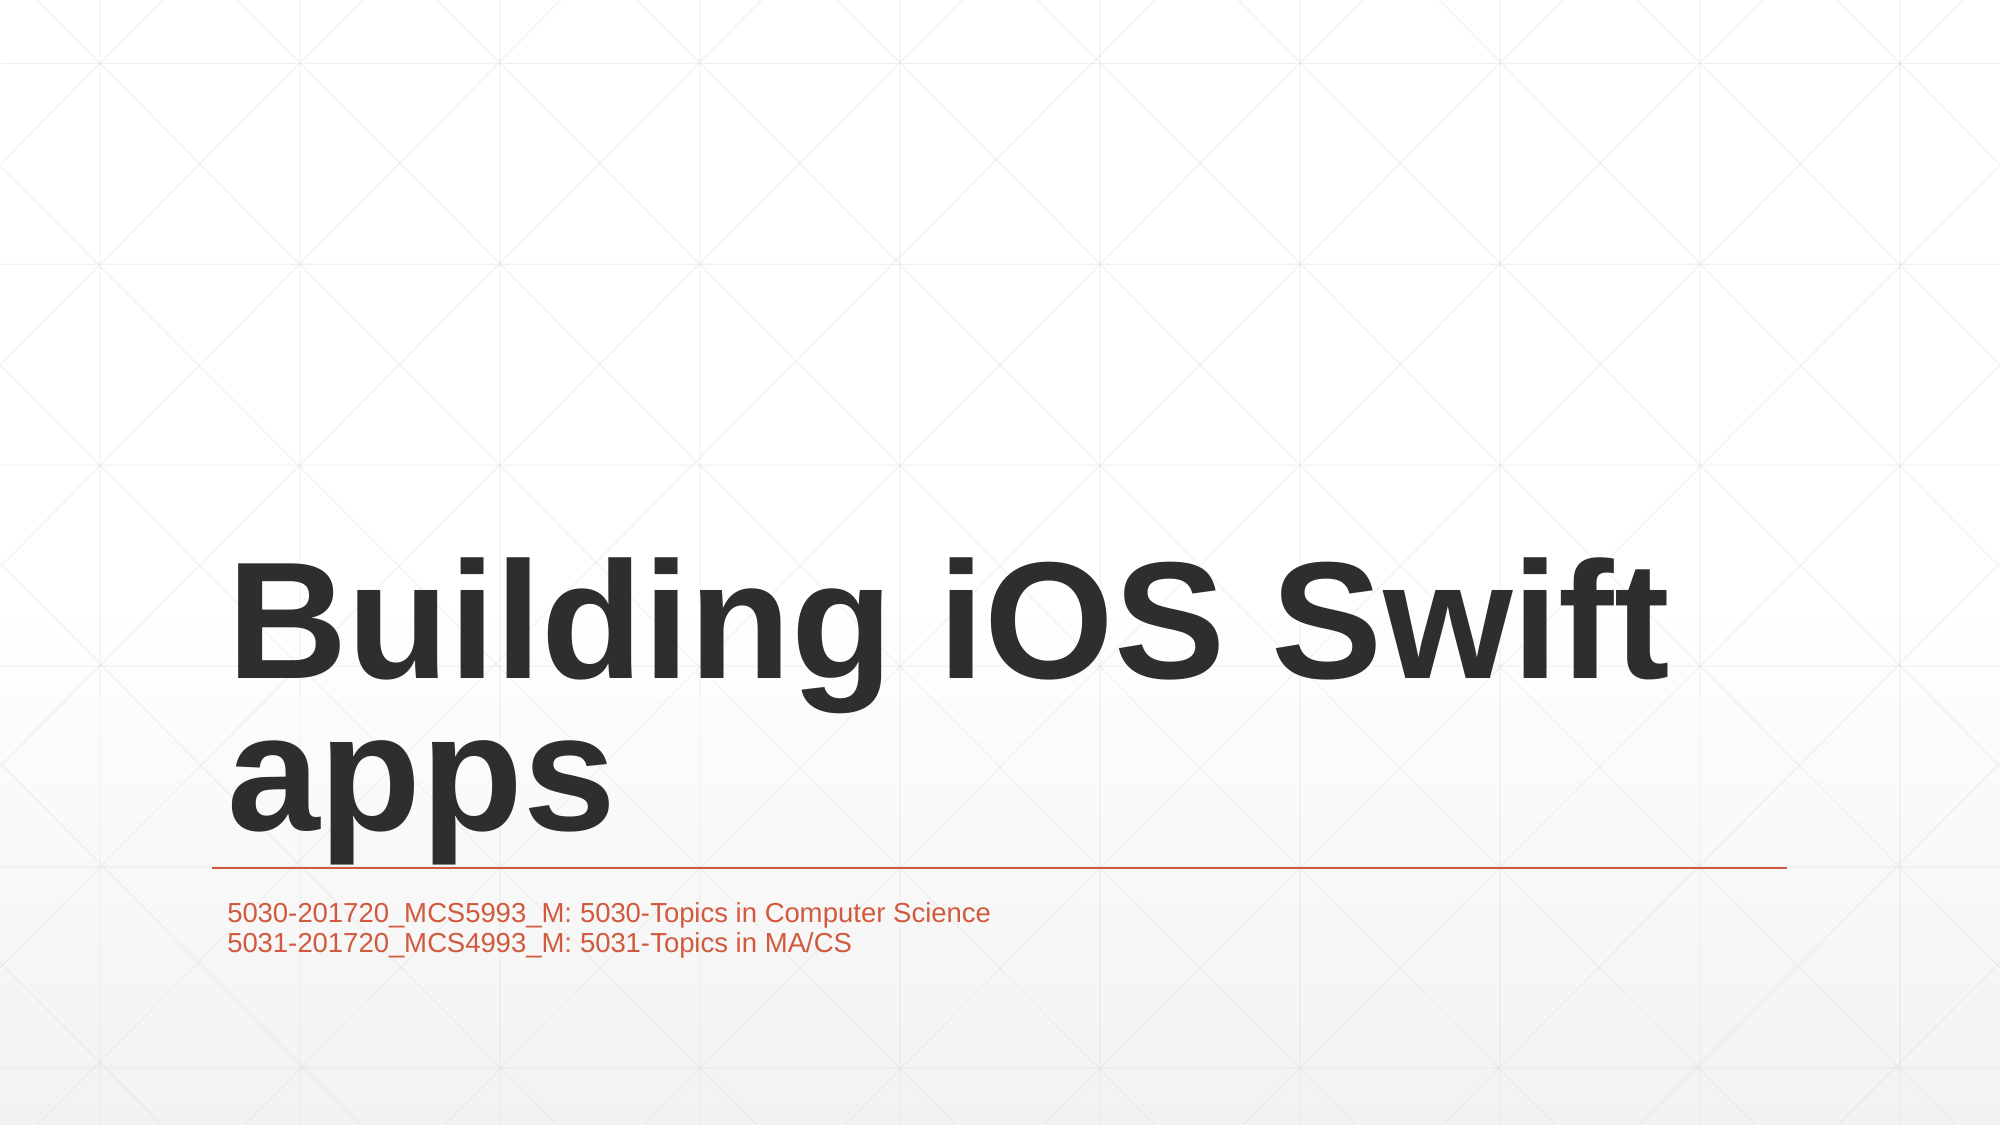

# Building iOS Swift apps
5030-201720_MCS5993_M: 5030-Topics in Computer Science
5031-201720_MCS4993_M: 5031-Topics in MA/CS